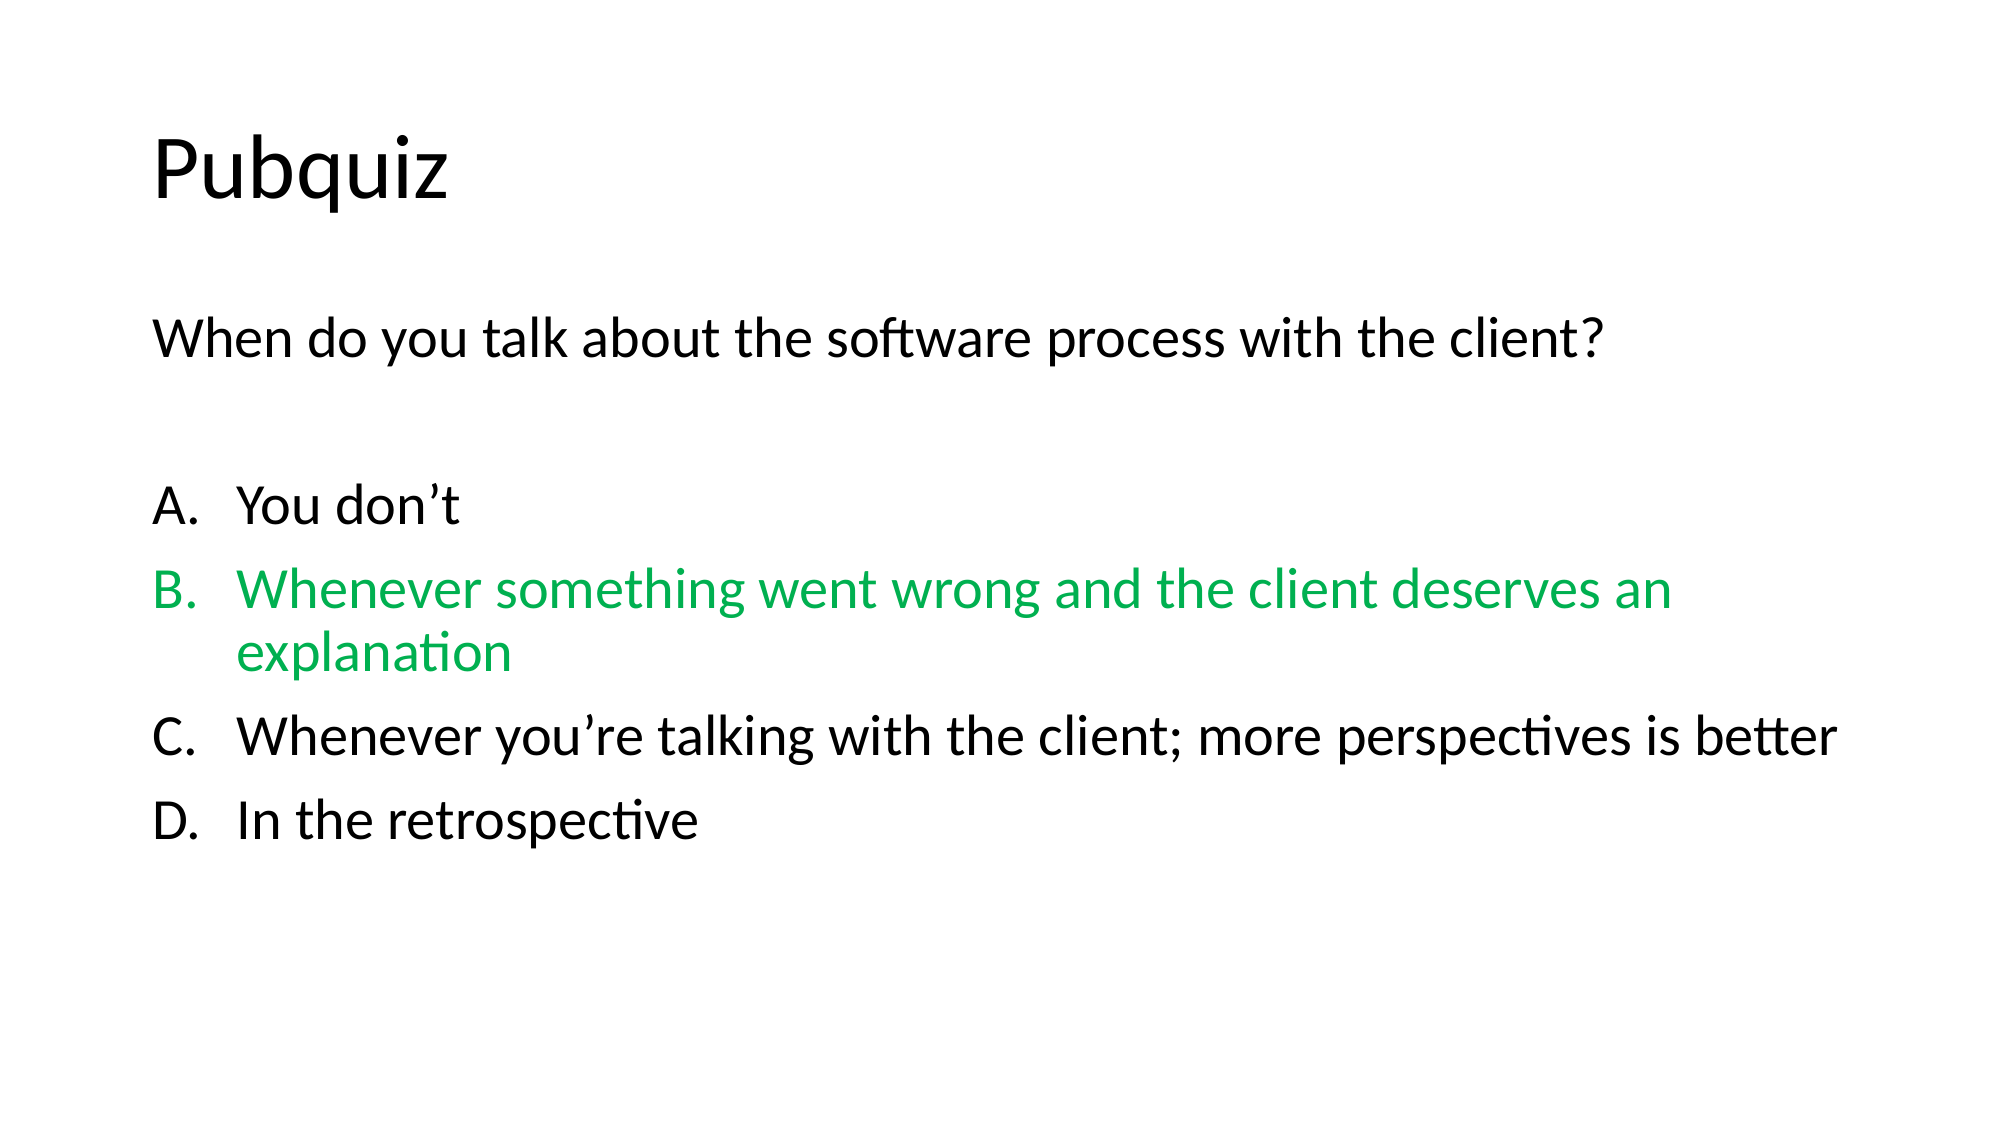

# Pubquiz
When do you talk about the software process with the client?

You don’t
Whenever something went wrong and the client deserves an explanation
Whenever you’re talking with the client; more perspectives is better
In the retrospective